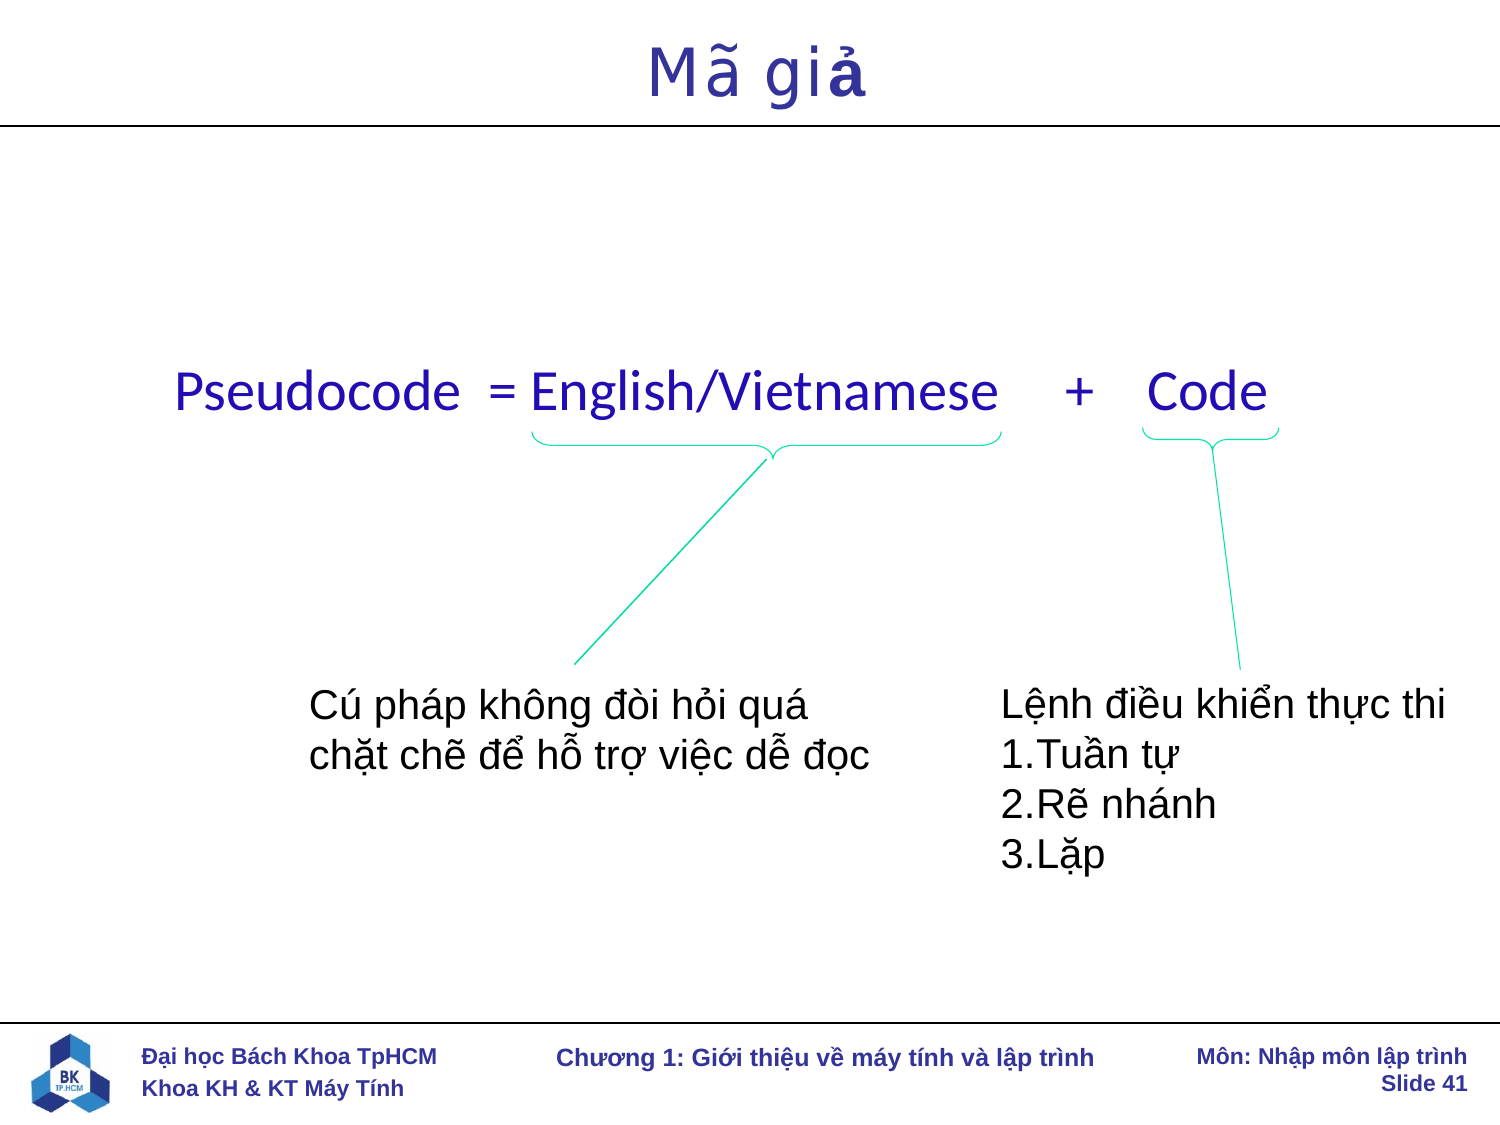

# Mã giả

Pseudocode  = English/Vietnamese     +    Code

Lệnh điều khiển thực thi
Tuần tự
Rẽ nhánh
Lặp
Cú pháp không đòi hỏi quá chặt chẽ để hỗ trợ việc dễ đọc